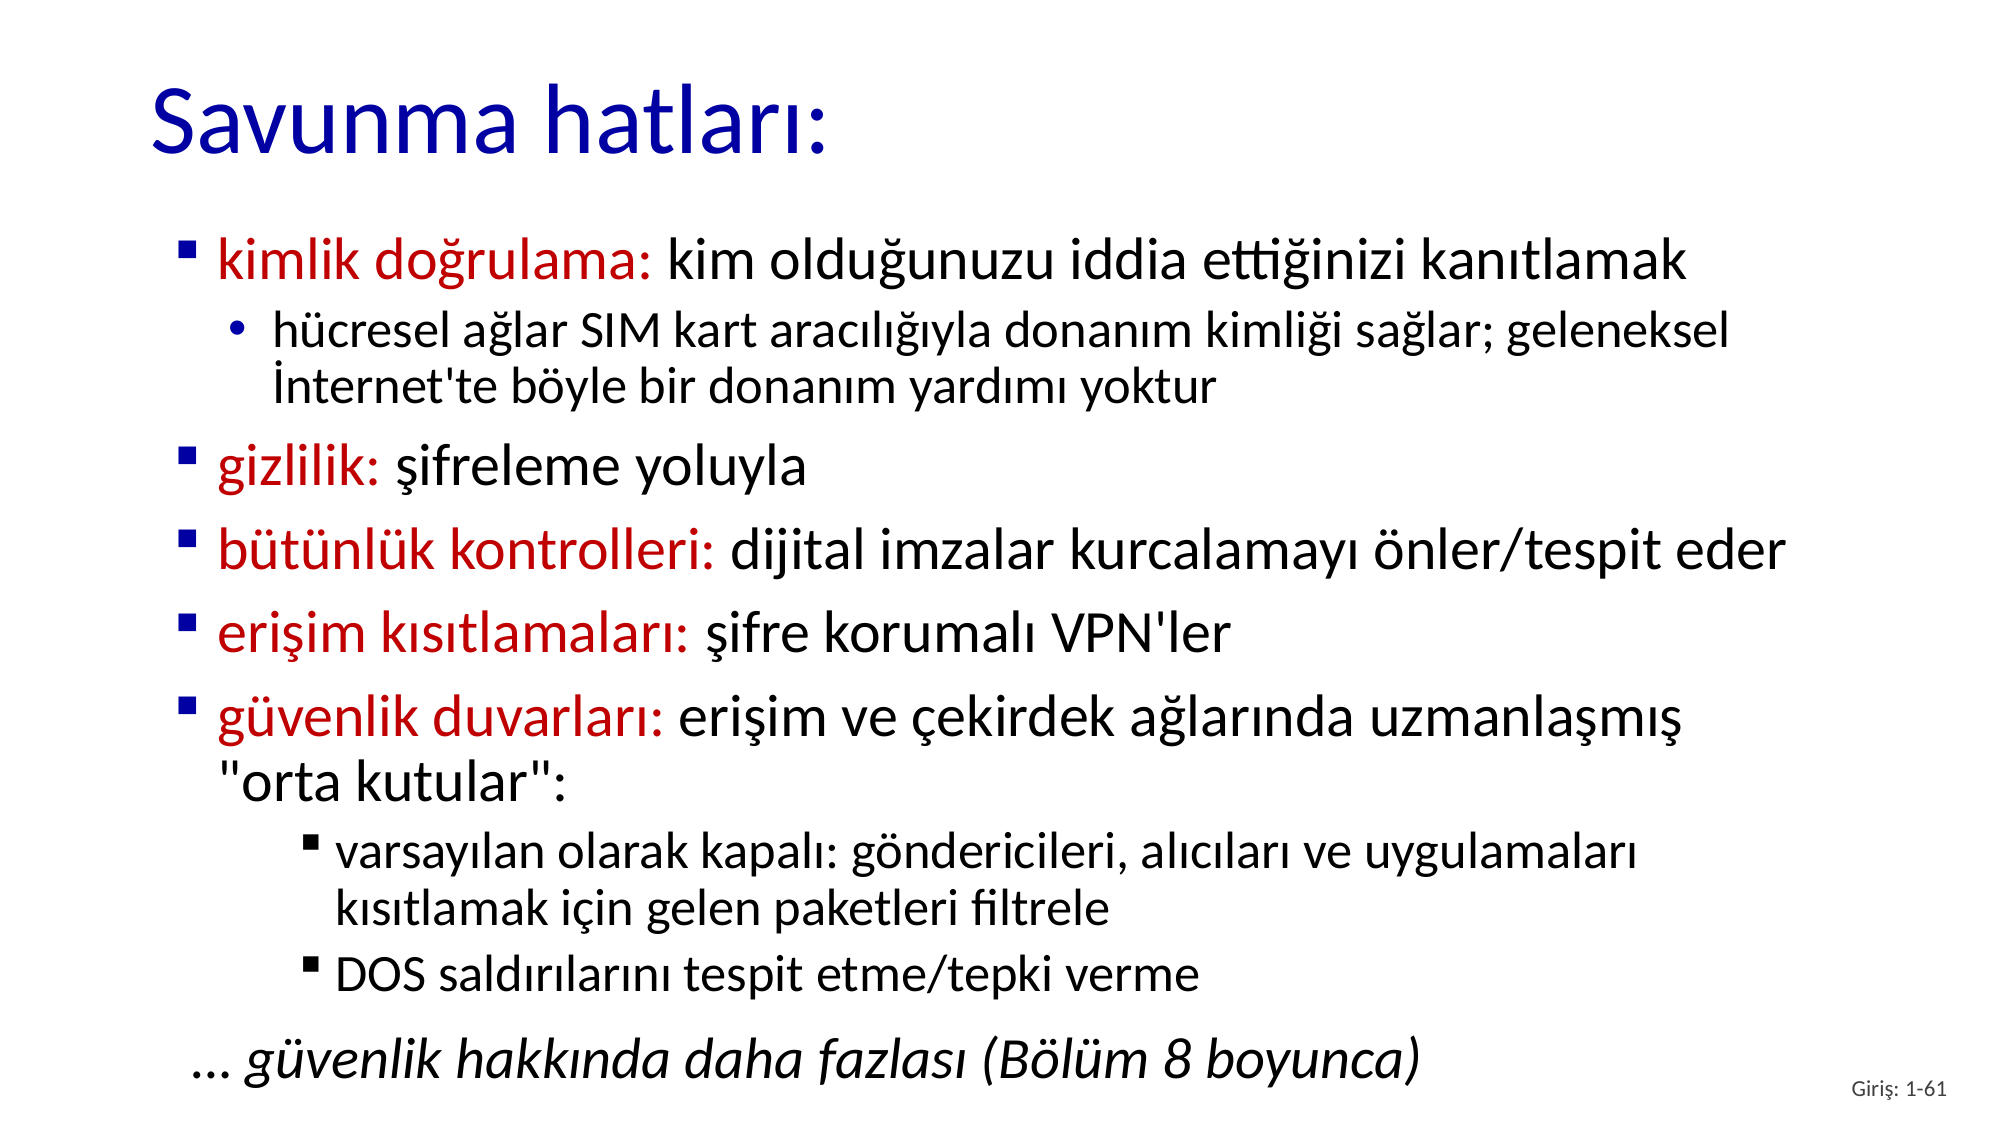

# Savunma hatları:
kimlik doğrulama: kim olduğunuzu iddia ettiğinizi kanıtlamak
hücresel ağlar SIM kart aracılığıyla donanım kimliği sağlar; geleneksel İnternet'te böyle bir donanım yardımı yoktur
gizlilik: şifreleme yoluyla
bütünlük kontrolleri: dijital imzalar kurcalamayı önler/tespit eder
erişim kısıtlamaları: şifre korumalı VPN'ler
güvenlik duvarları: erişim ve çekirdek ağlarında uzmanlaşmış "orta kutular":
varsayılan olarak kapalı: göndericileri, alıcıları ve uygulamaları kısıtlamak için gelen paketleri filtrele
DOS saldırılarını tespit etme/tepki verme

… güvenlik hakkında daha fazlası (Bölüm 8 boyunca)
Giriş: 1-61